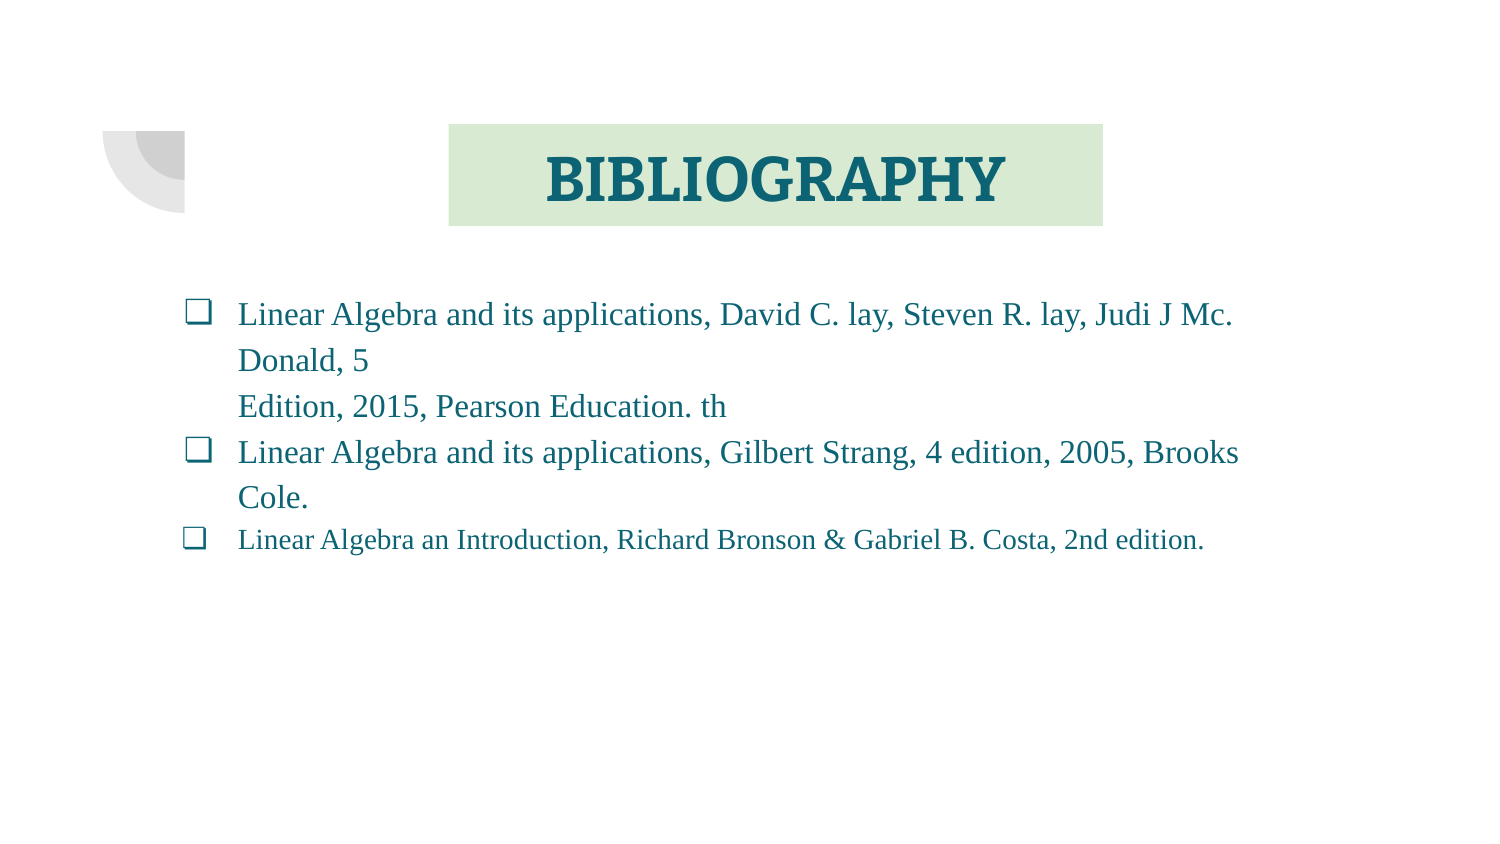

# BIBLIOGRAPHY
Linear Algebra and its applications, David C. lay, Steven R. lay, Judi J Mc. Donald, 5
Edition, 2015, Pearson Education. th
Linear Algebra and its applications, Gilbert Strang, 4 edition, 2005, Brooks Cole.
Linear Algebra an Introduction, Richard Bronson & Gabriel B. Costa, 2nd edition.